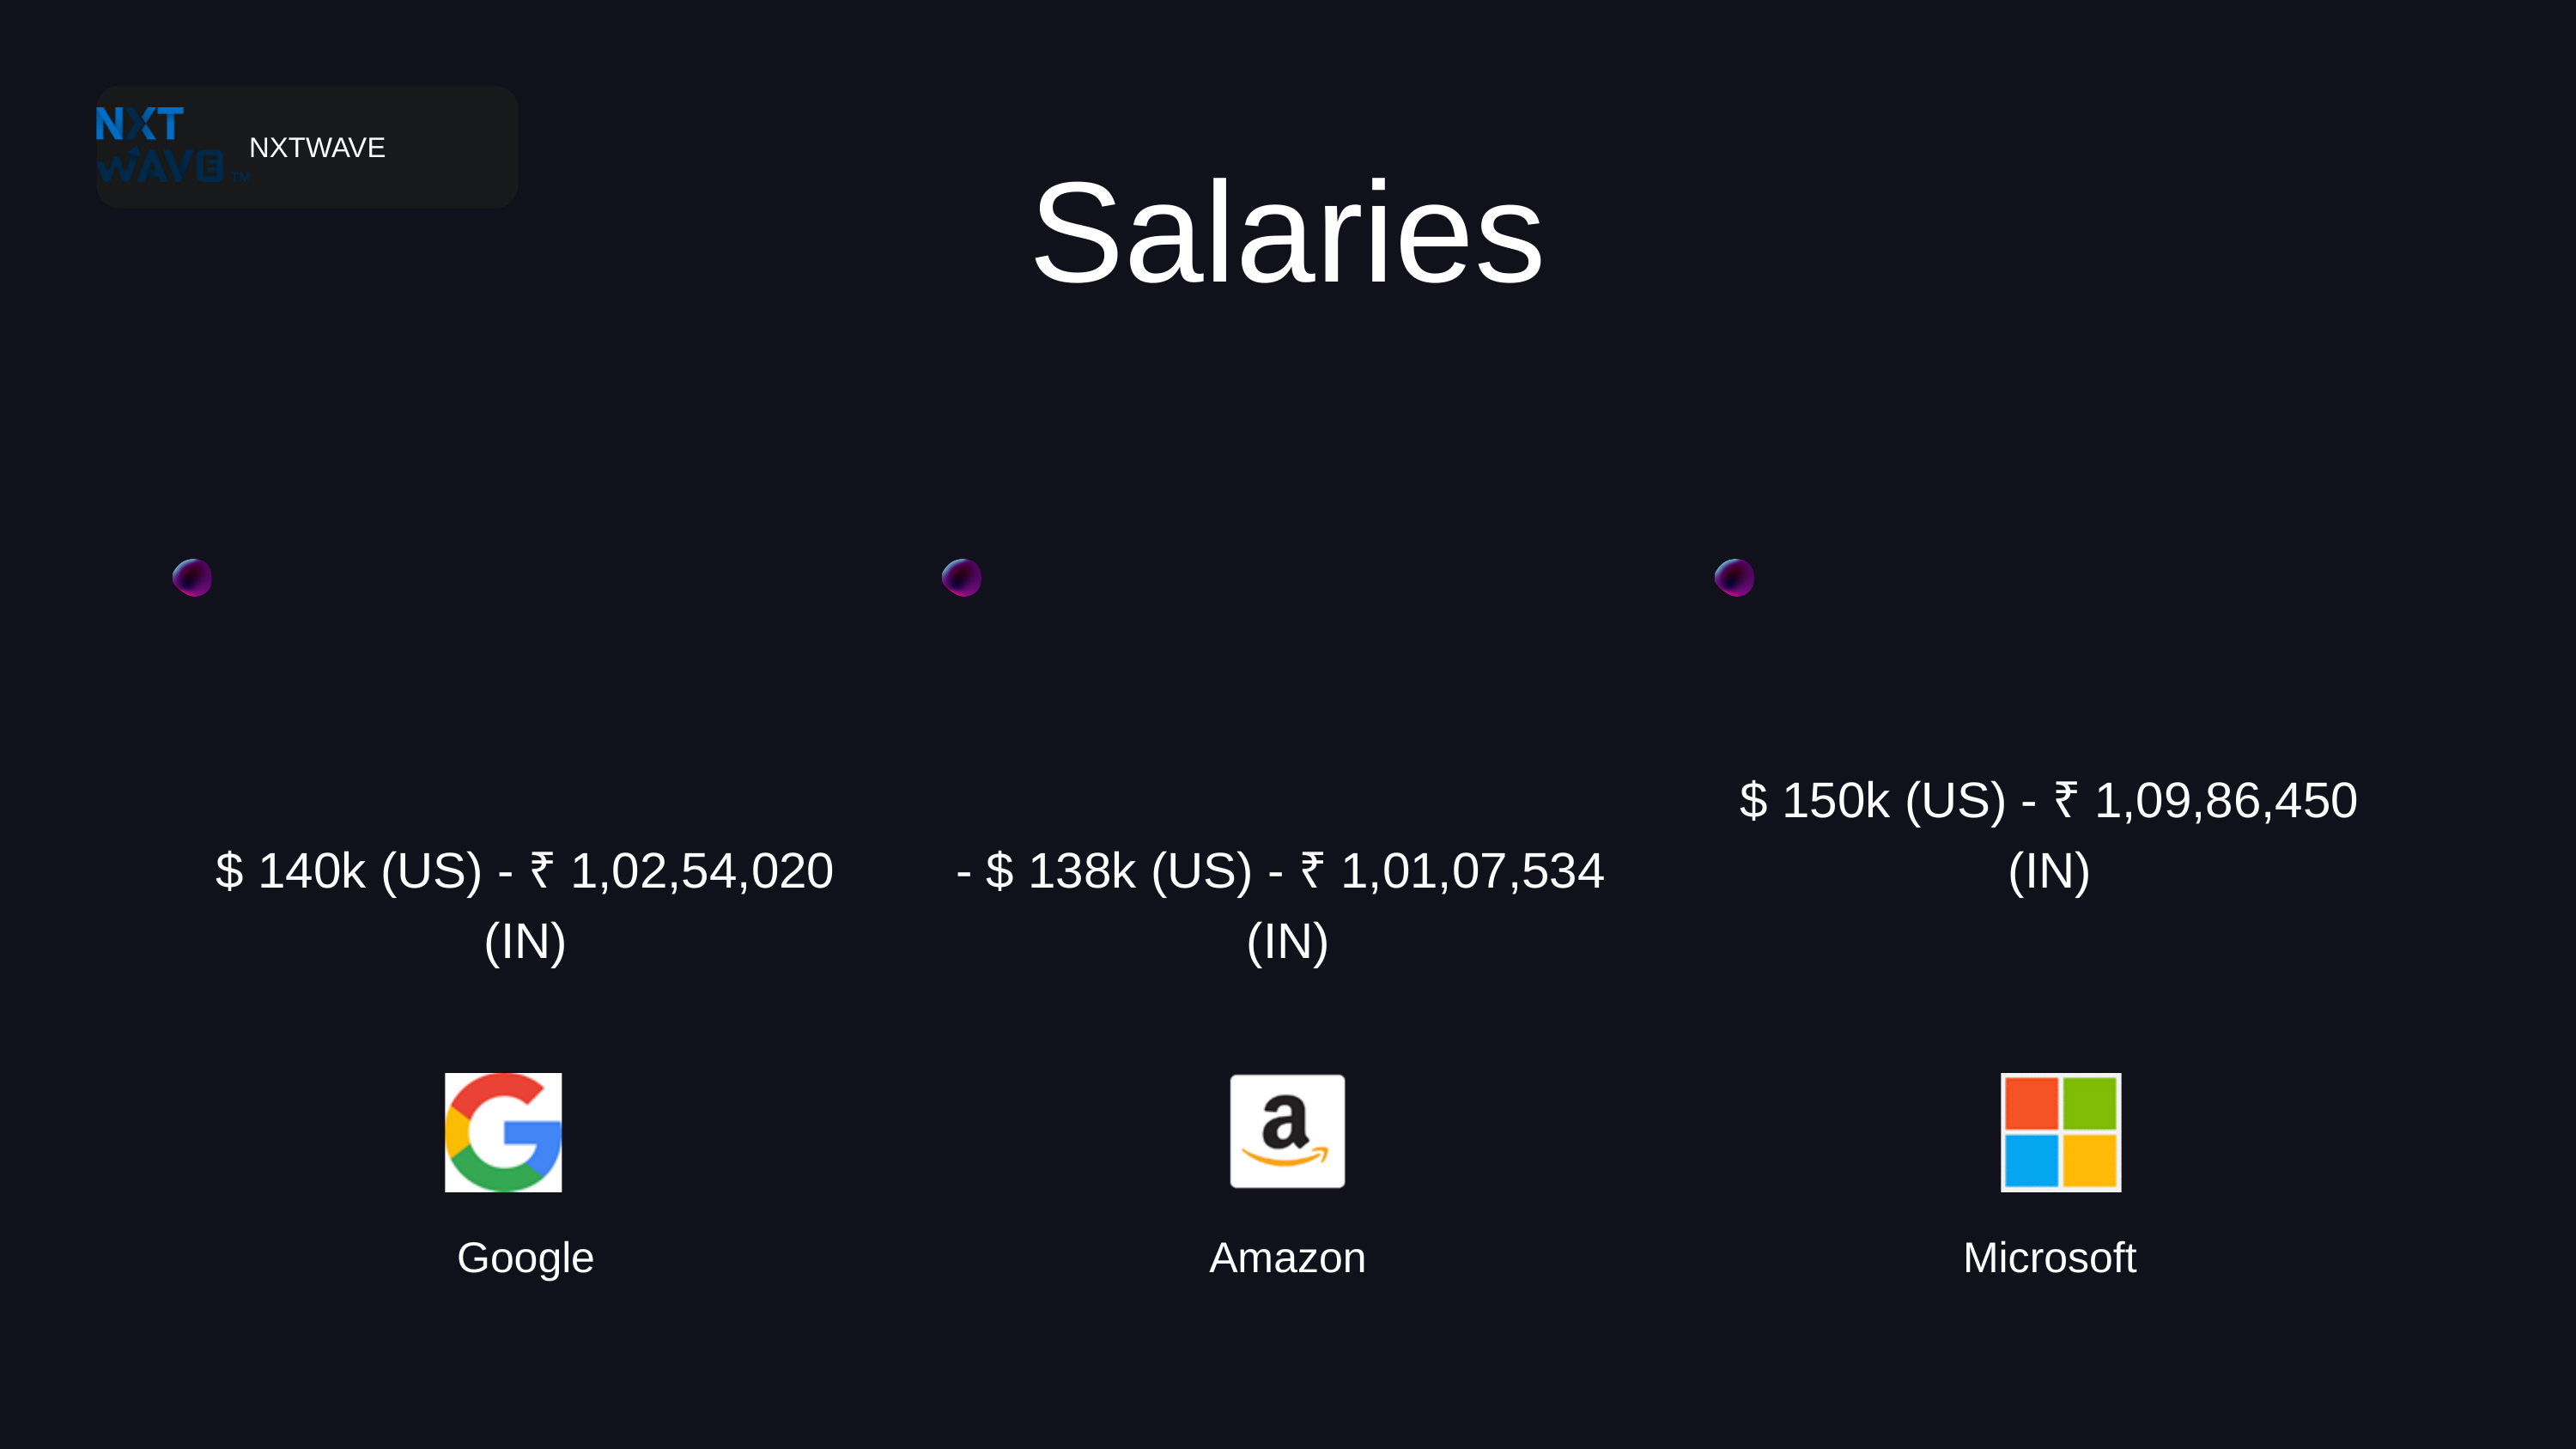

NXTWAVE
Salaries

| $ 140k (US) - ₹ 1,02,54,020 (IN) | - $ 138k (US) - ₹ 1,01,07,534 (IN) | $ 150k (US) - ₹ 1,09,86,450 (IN) |
| --- | --- | --- |
| Google | Amazon | Microsoft |